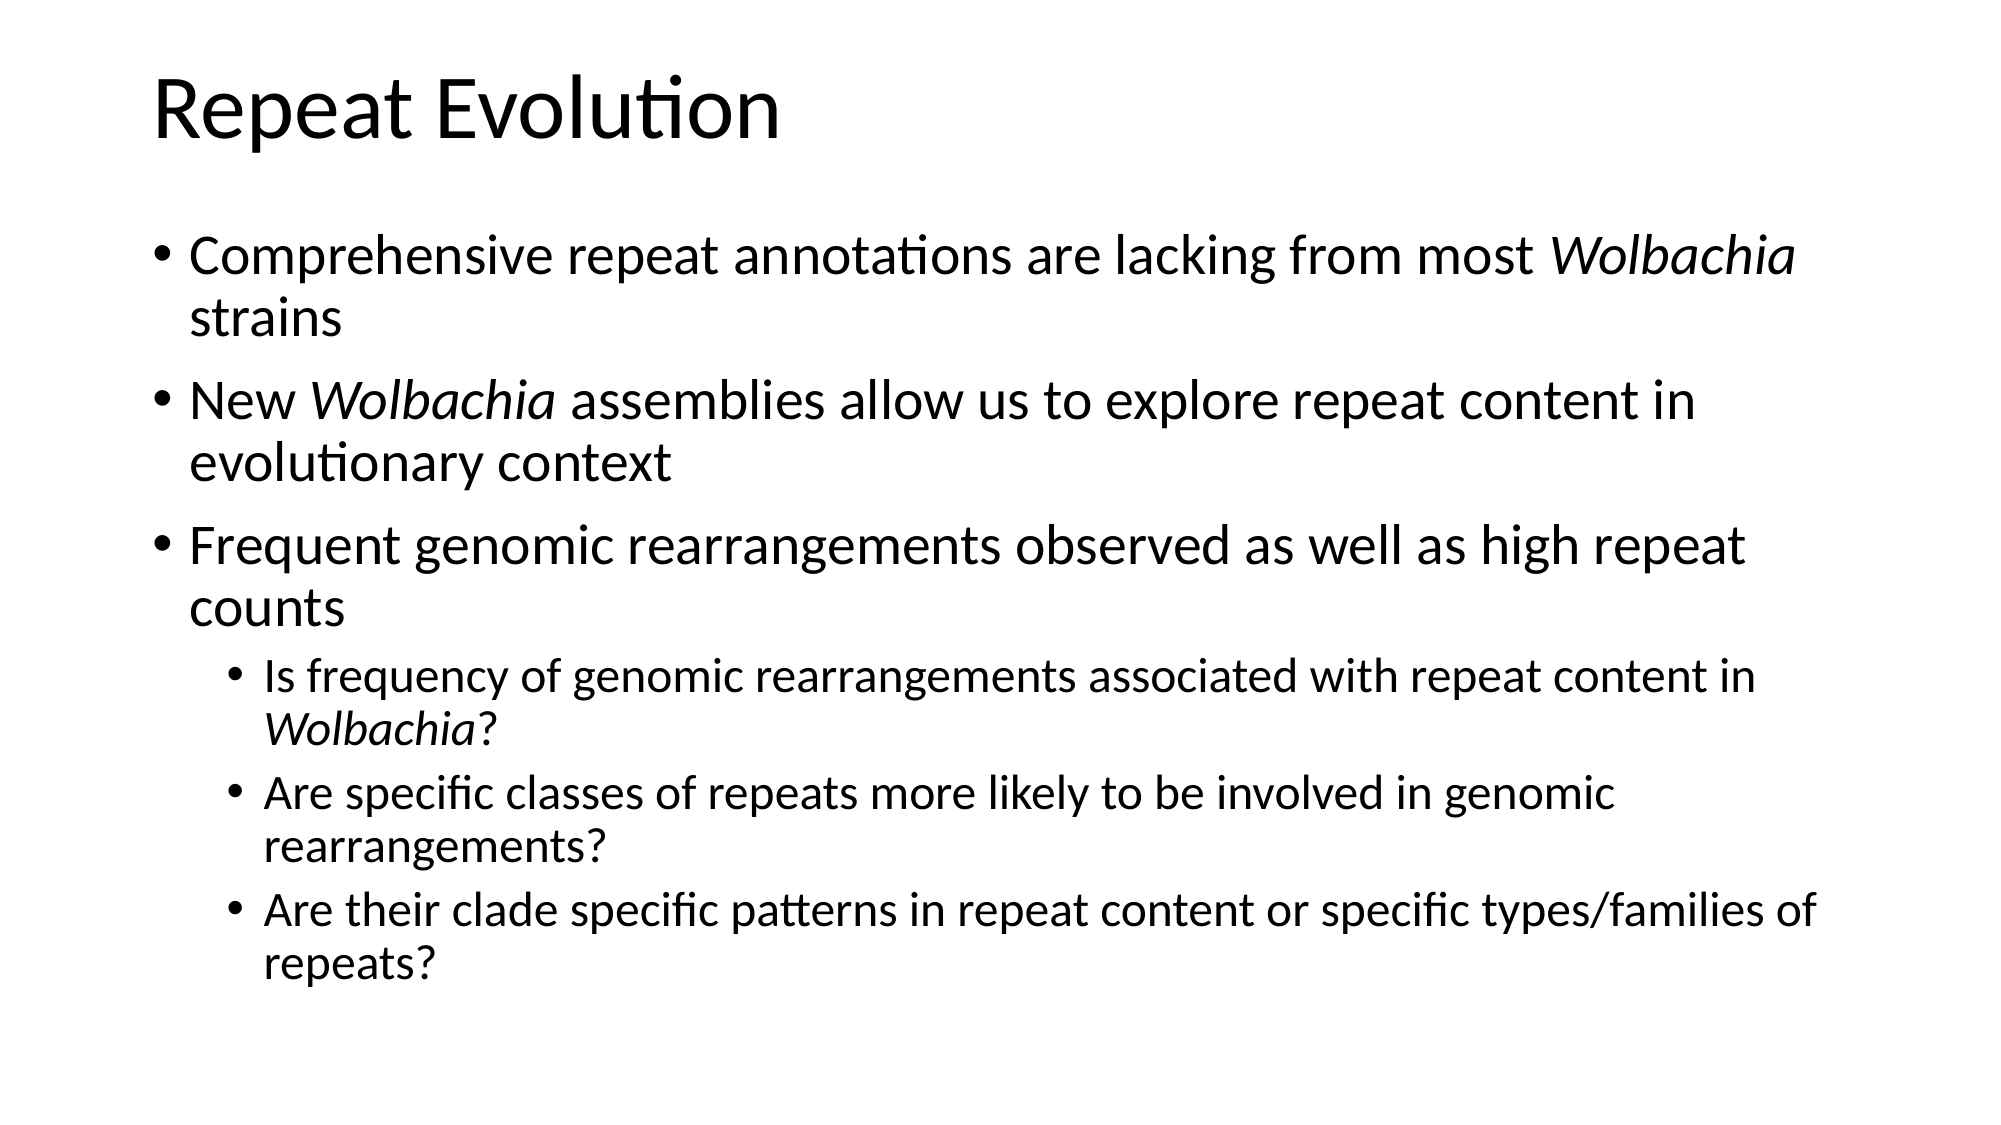

# Repeat Evolution
Comprehensive repeat annotations are lacking from most Wolbachia strains
New Wolbachia assemblies allow us to explore repeat content in evolutionary context
Frequent genomic rearrangements observed as well as high repeat counts
Is frequency of genomic rearrangements associated with repeat content in Wolbachia?
Are specific classes of repeats more likely to be involved in genomic rearrangements?
Are their clade specific patterns in repeat content or specific types/families of repeats?